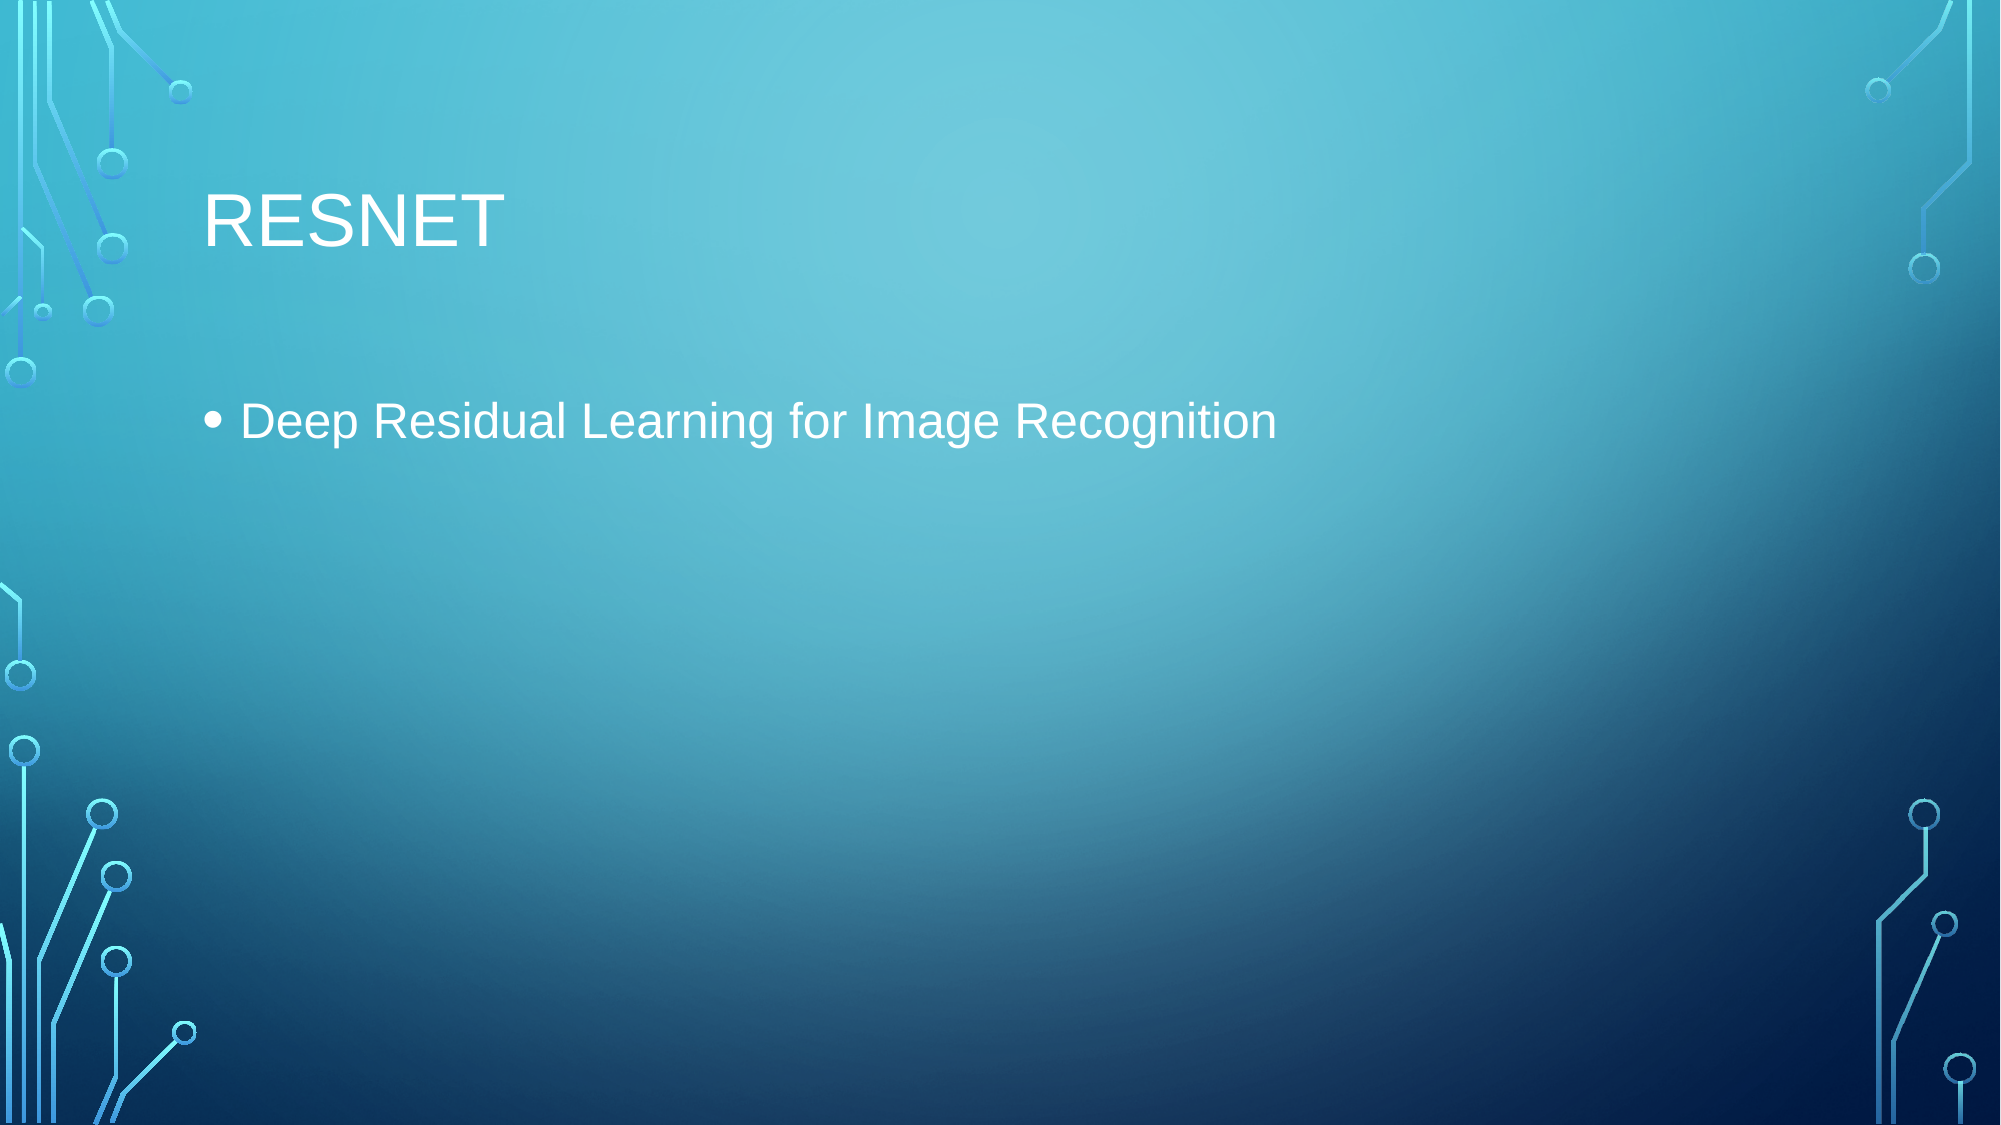

# resnet
Deep Residual Learning for Image Recognition